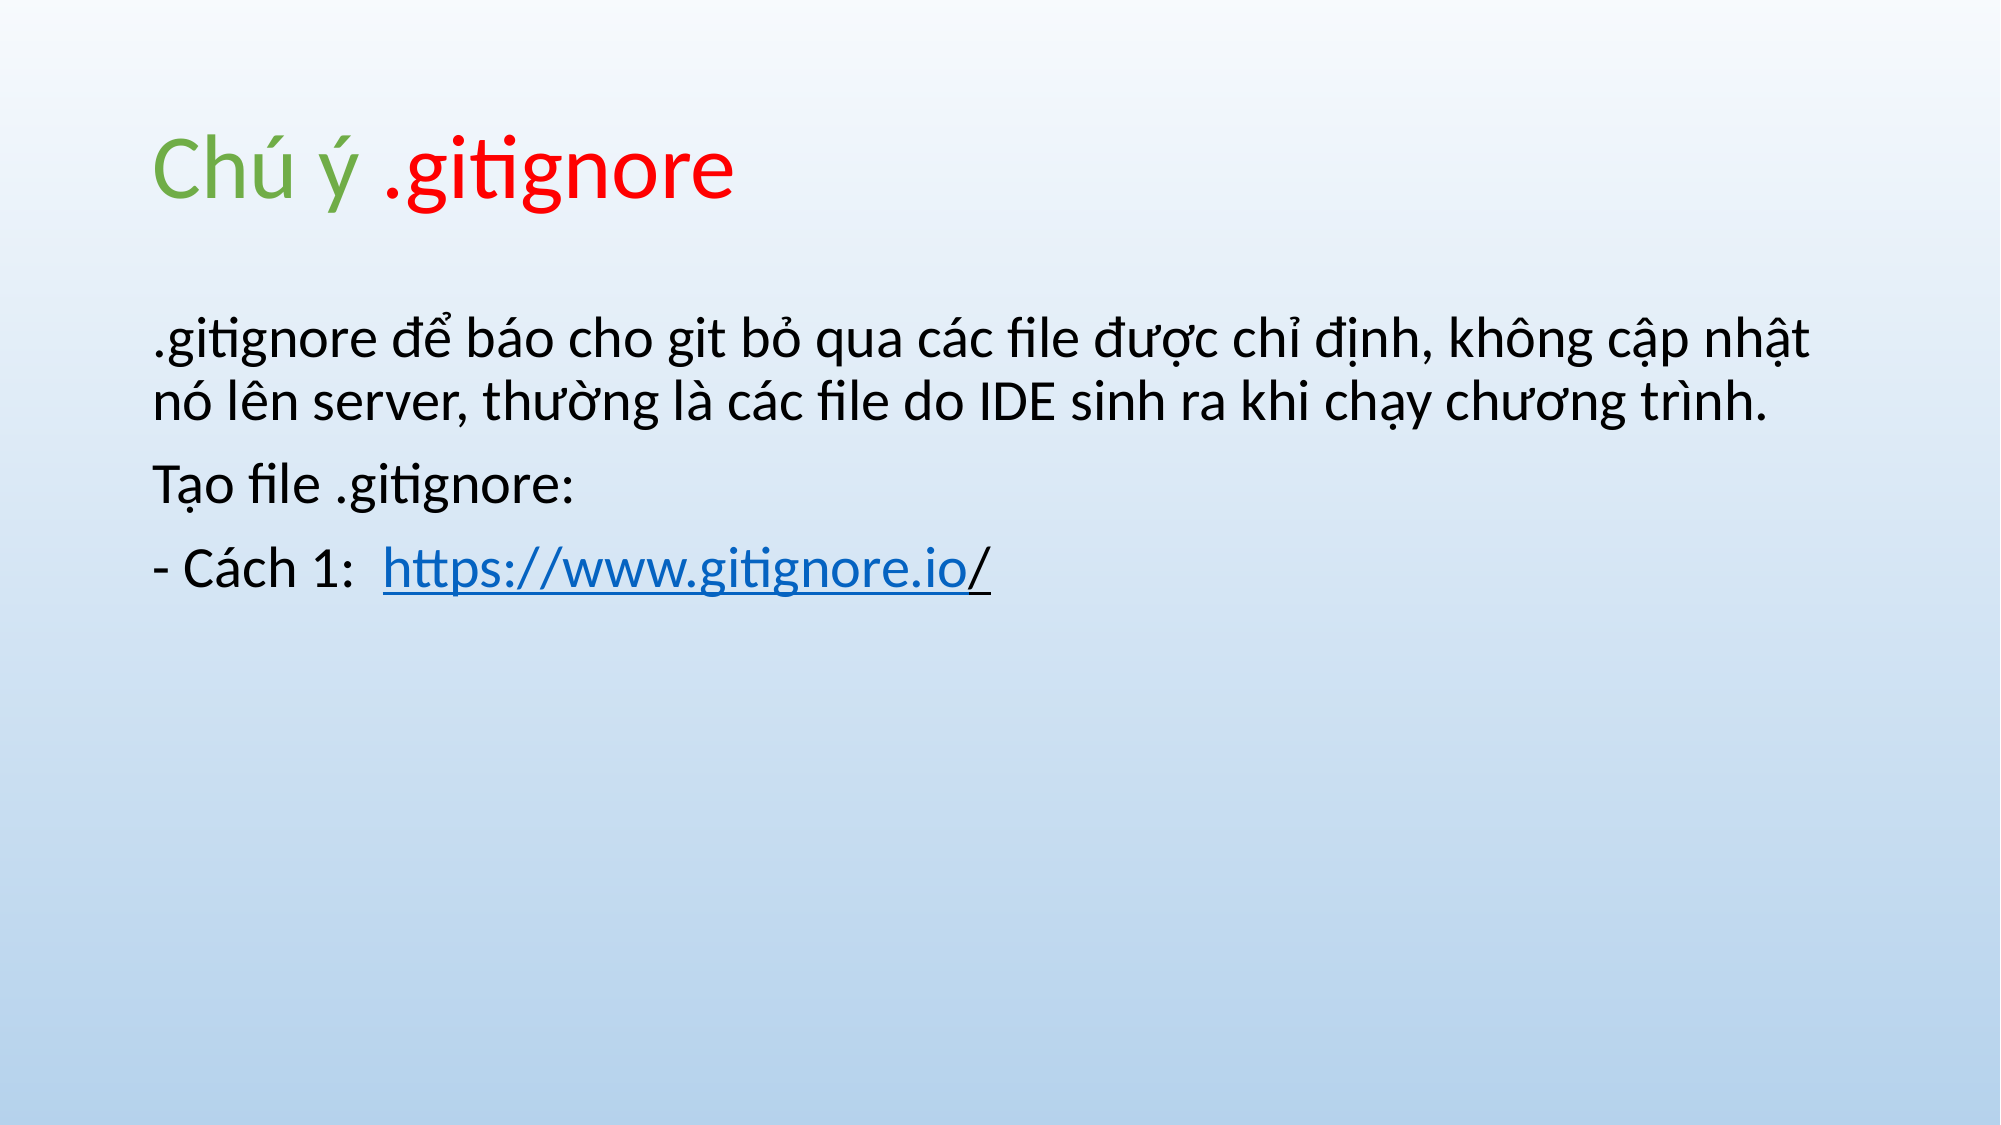

# Chú ý .gitignore
.gitignore để báo cho git bỏ qua các file được chỉ định, không cập nhật nó lên server, thường là các file do IDE sinh ra khi chạy chương trình.
Tạo file .gitignore:
- Cách 1:  https://www.gitignore.io/